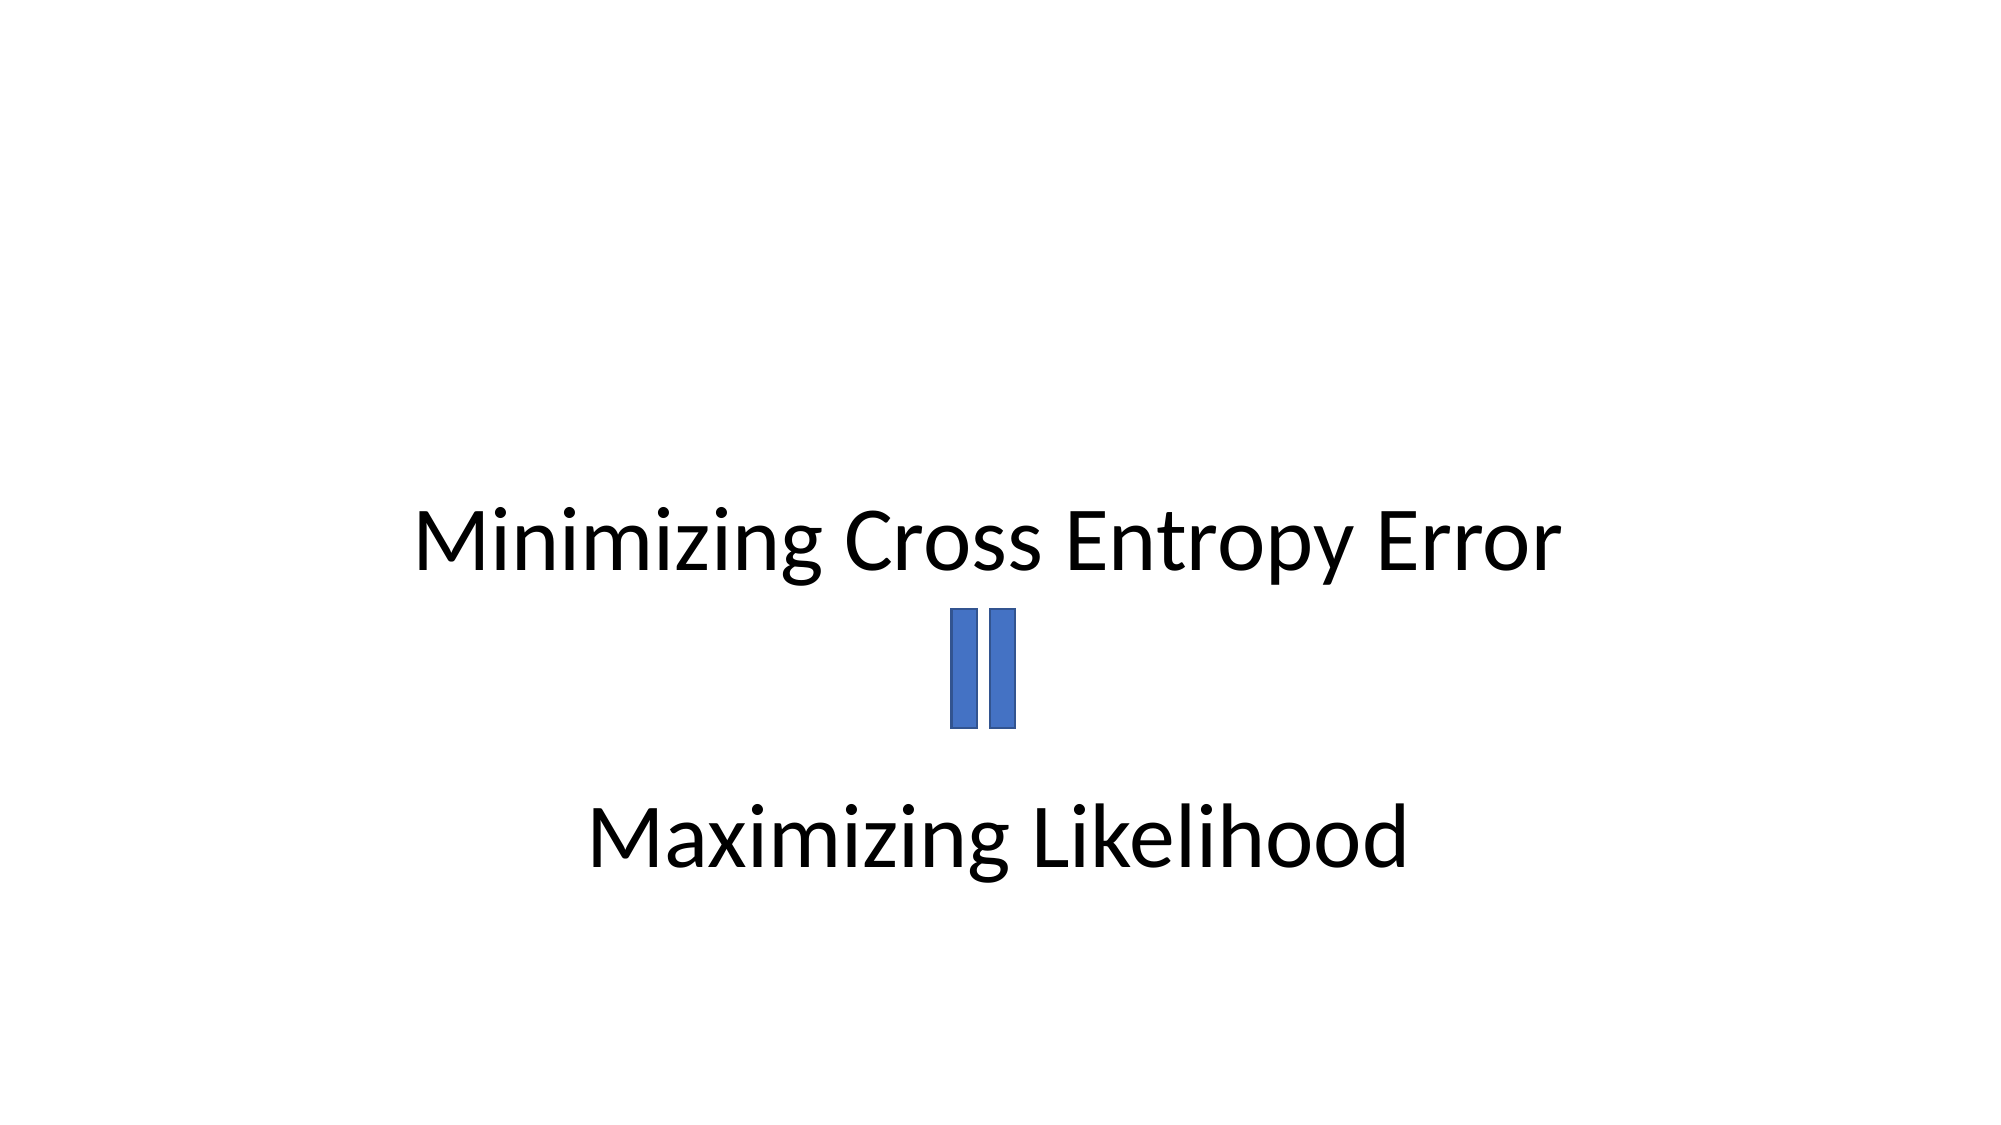

# Minimizing Cross Entropy Error Maximizing Likelihood